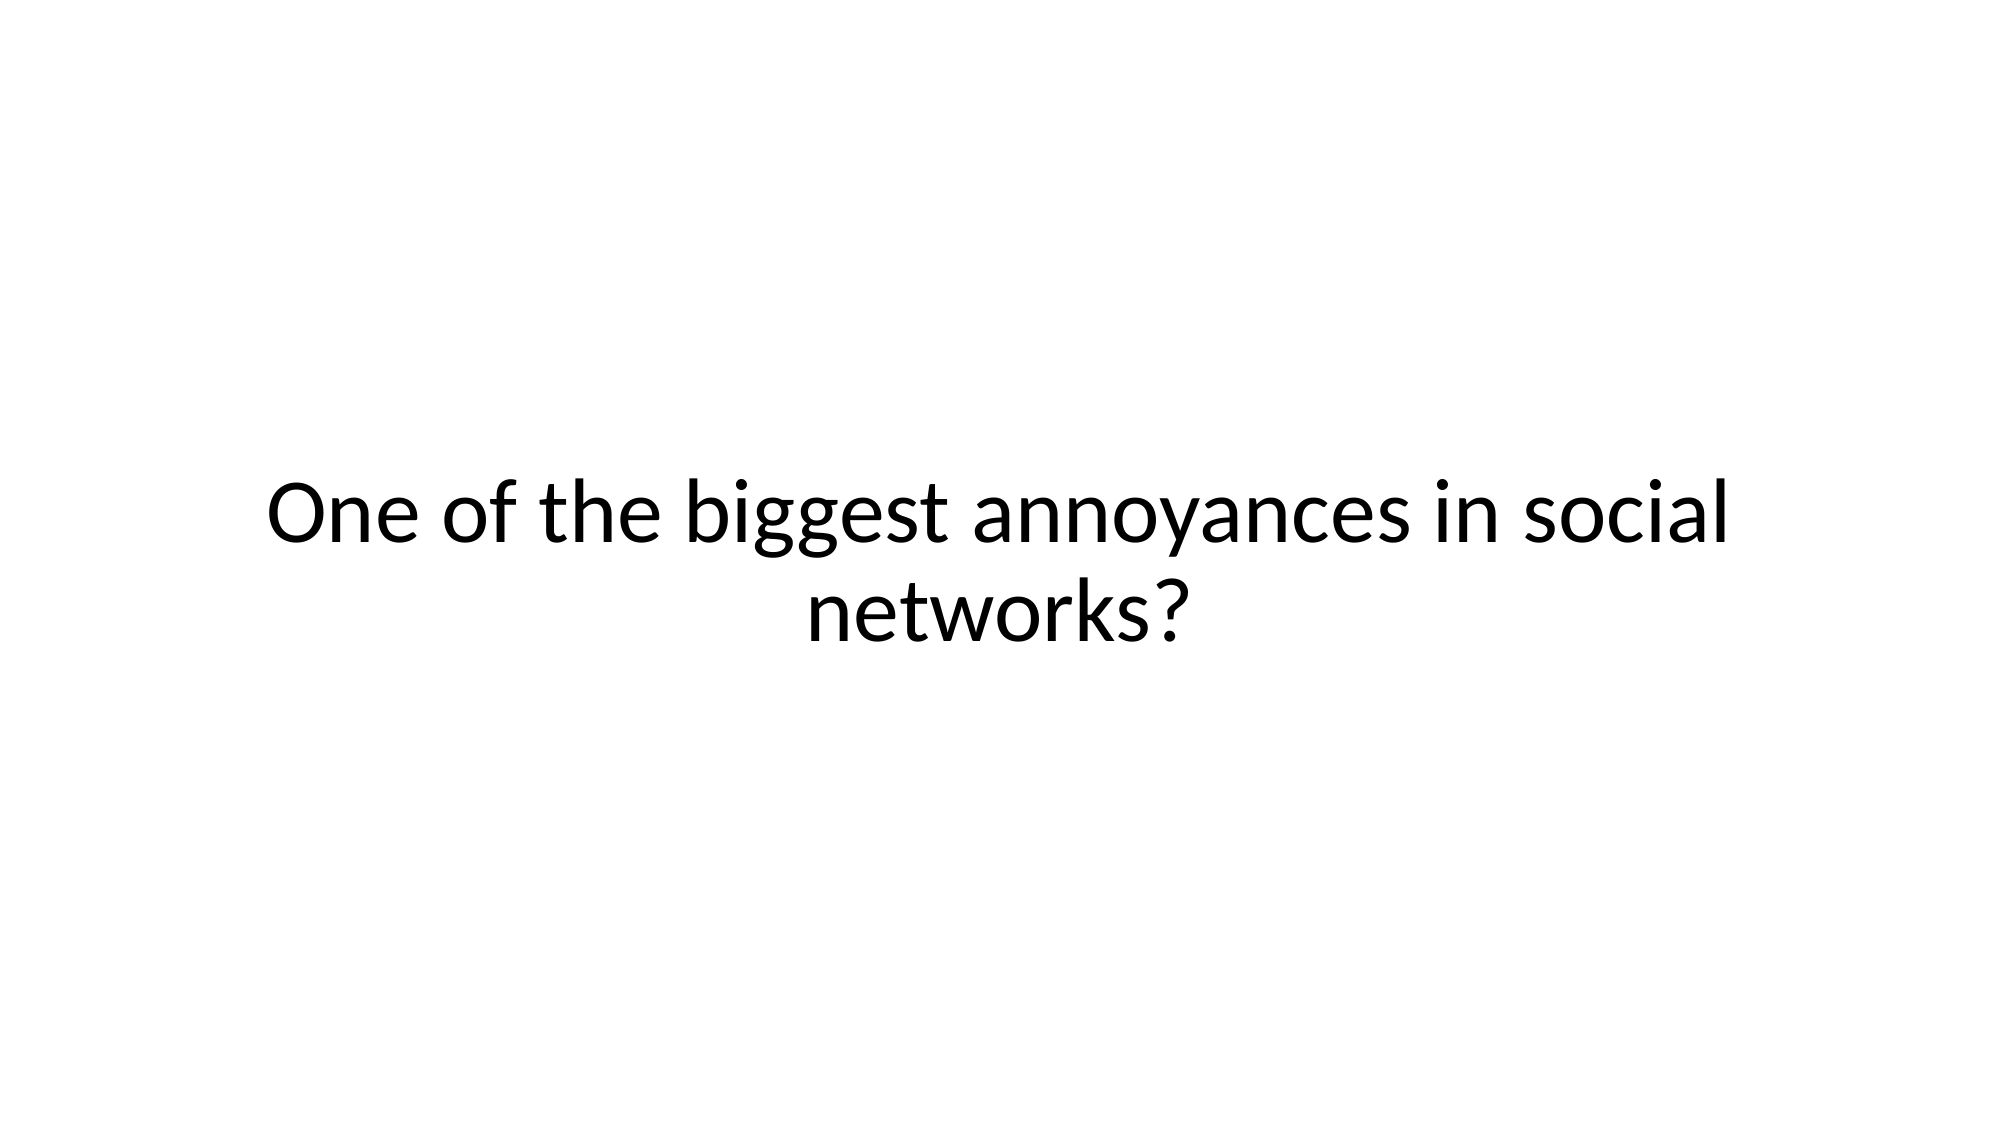

# One of the biggest annoyances in social networks?